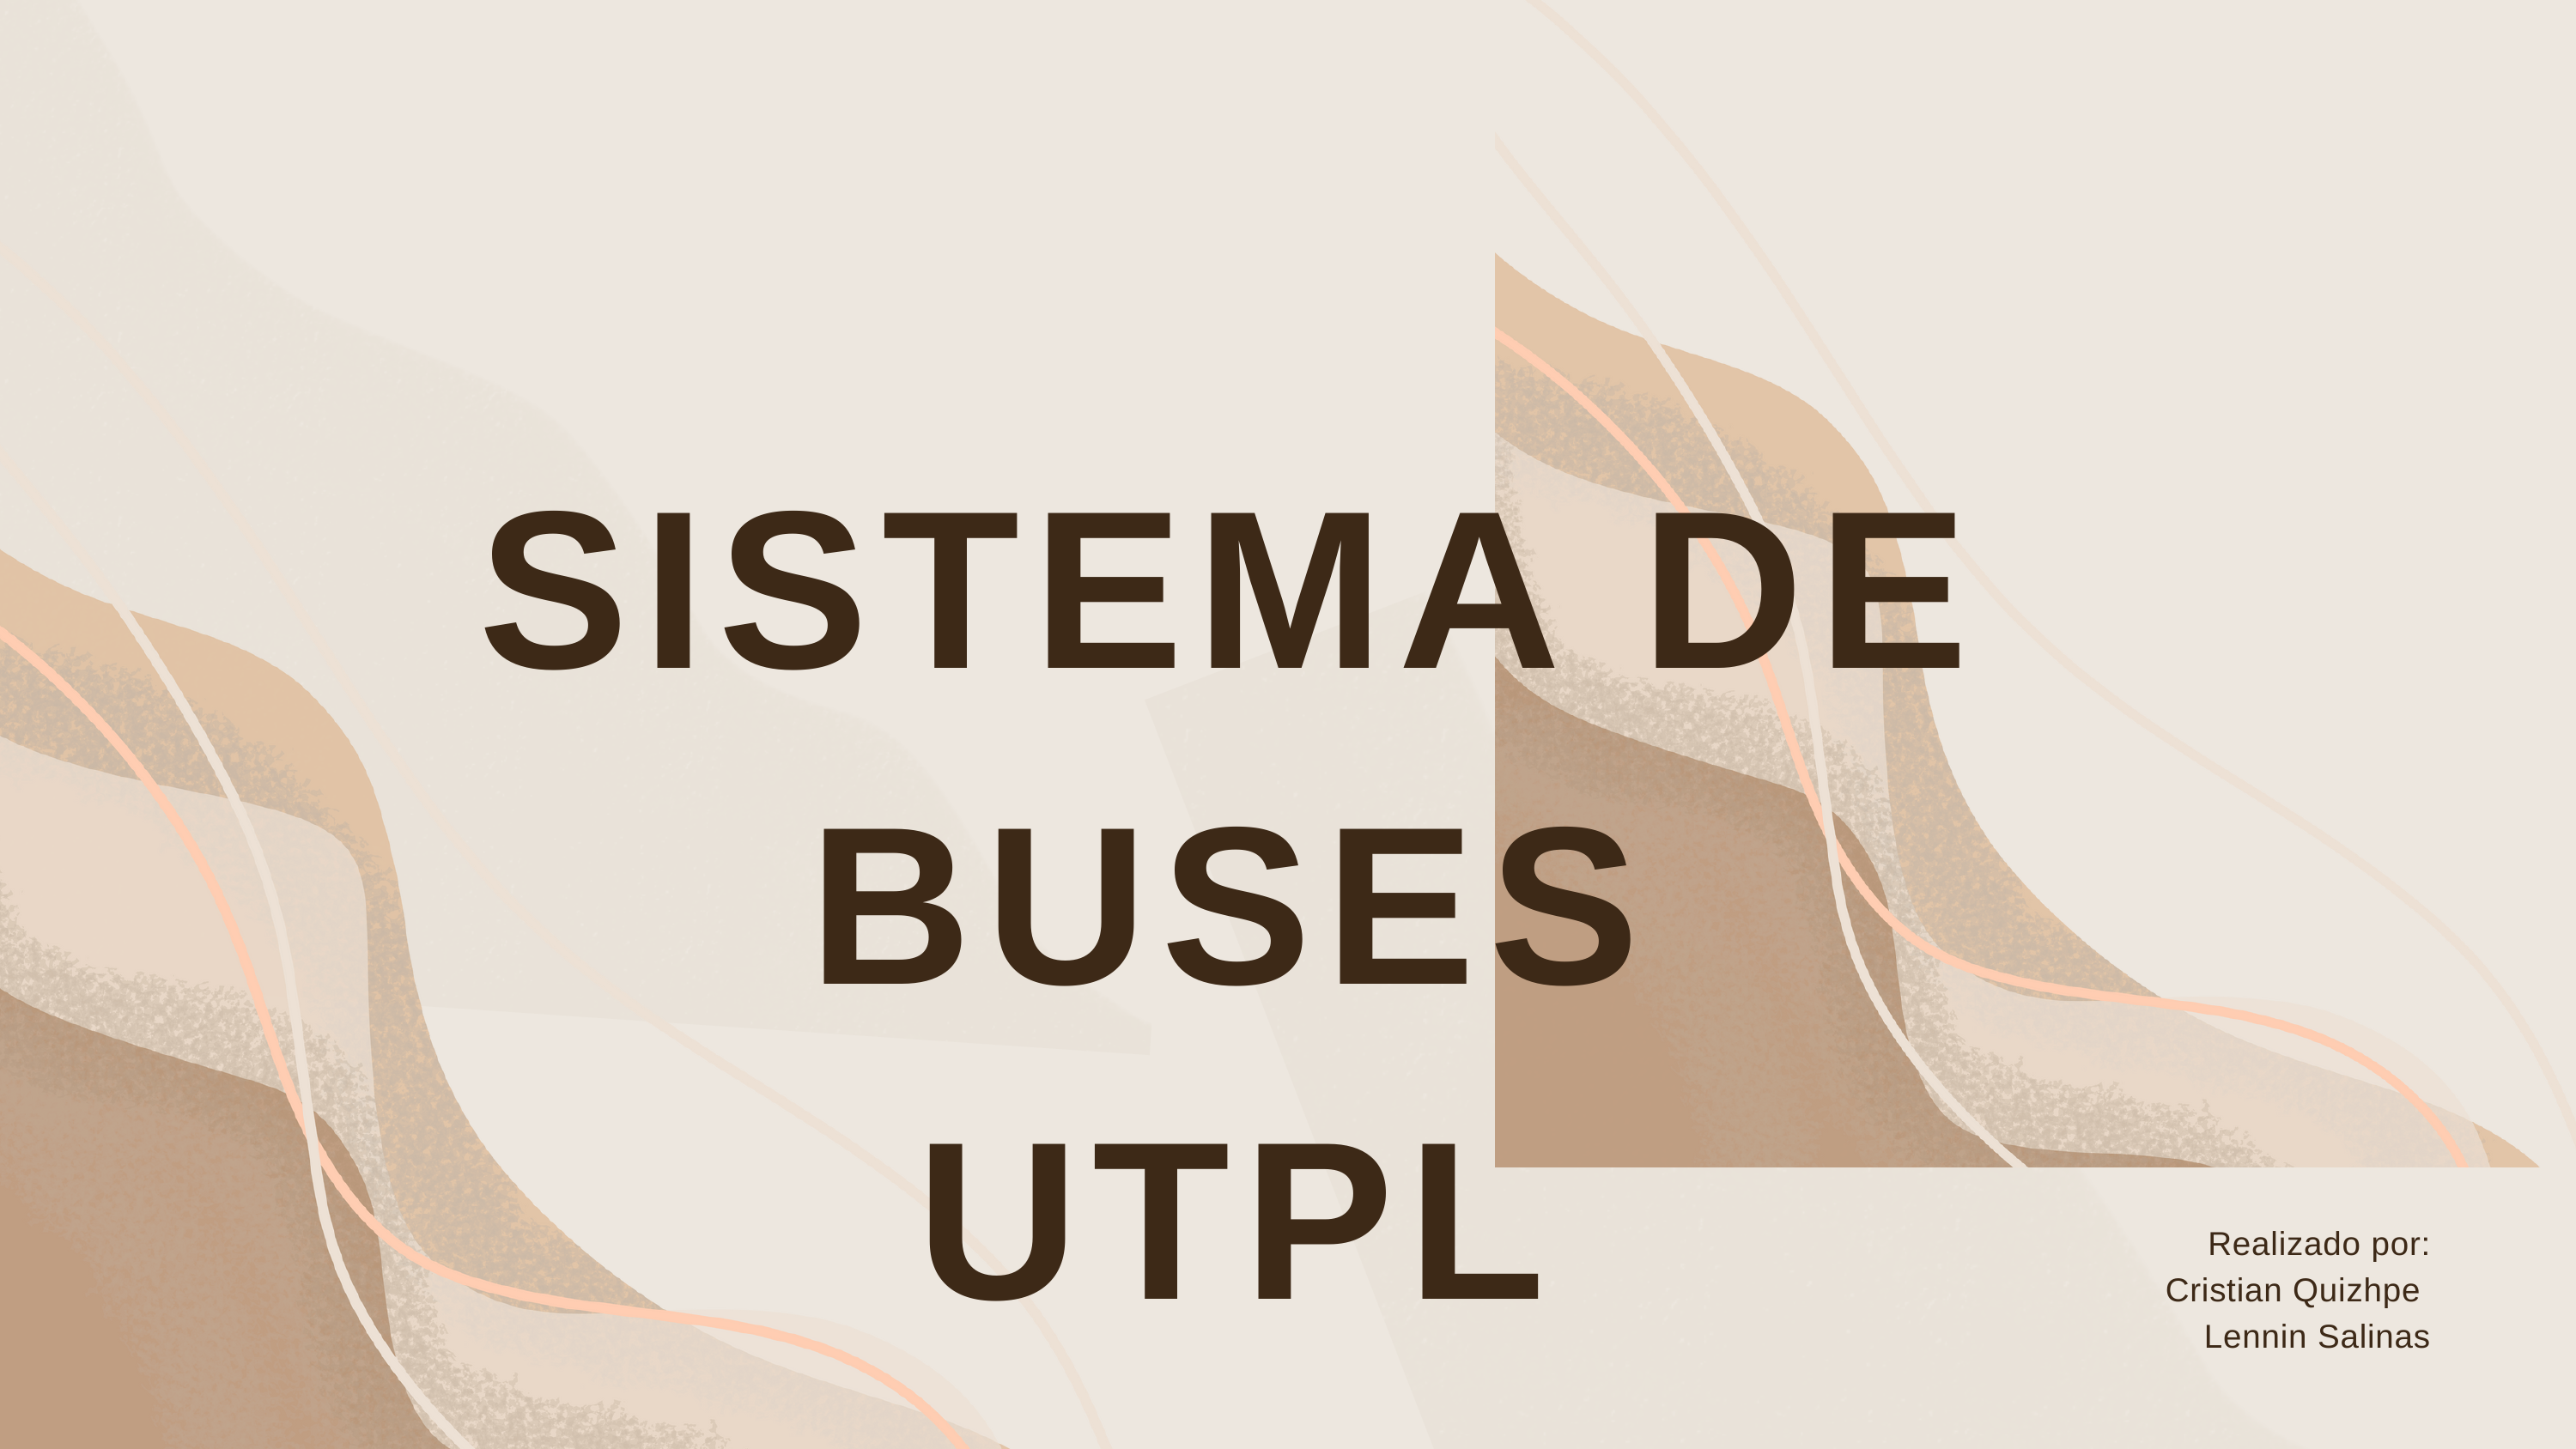

SISTEMA DE BUSES UTPL
Realizado por:
Cristian Quizhpe
Lennin Salinas